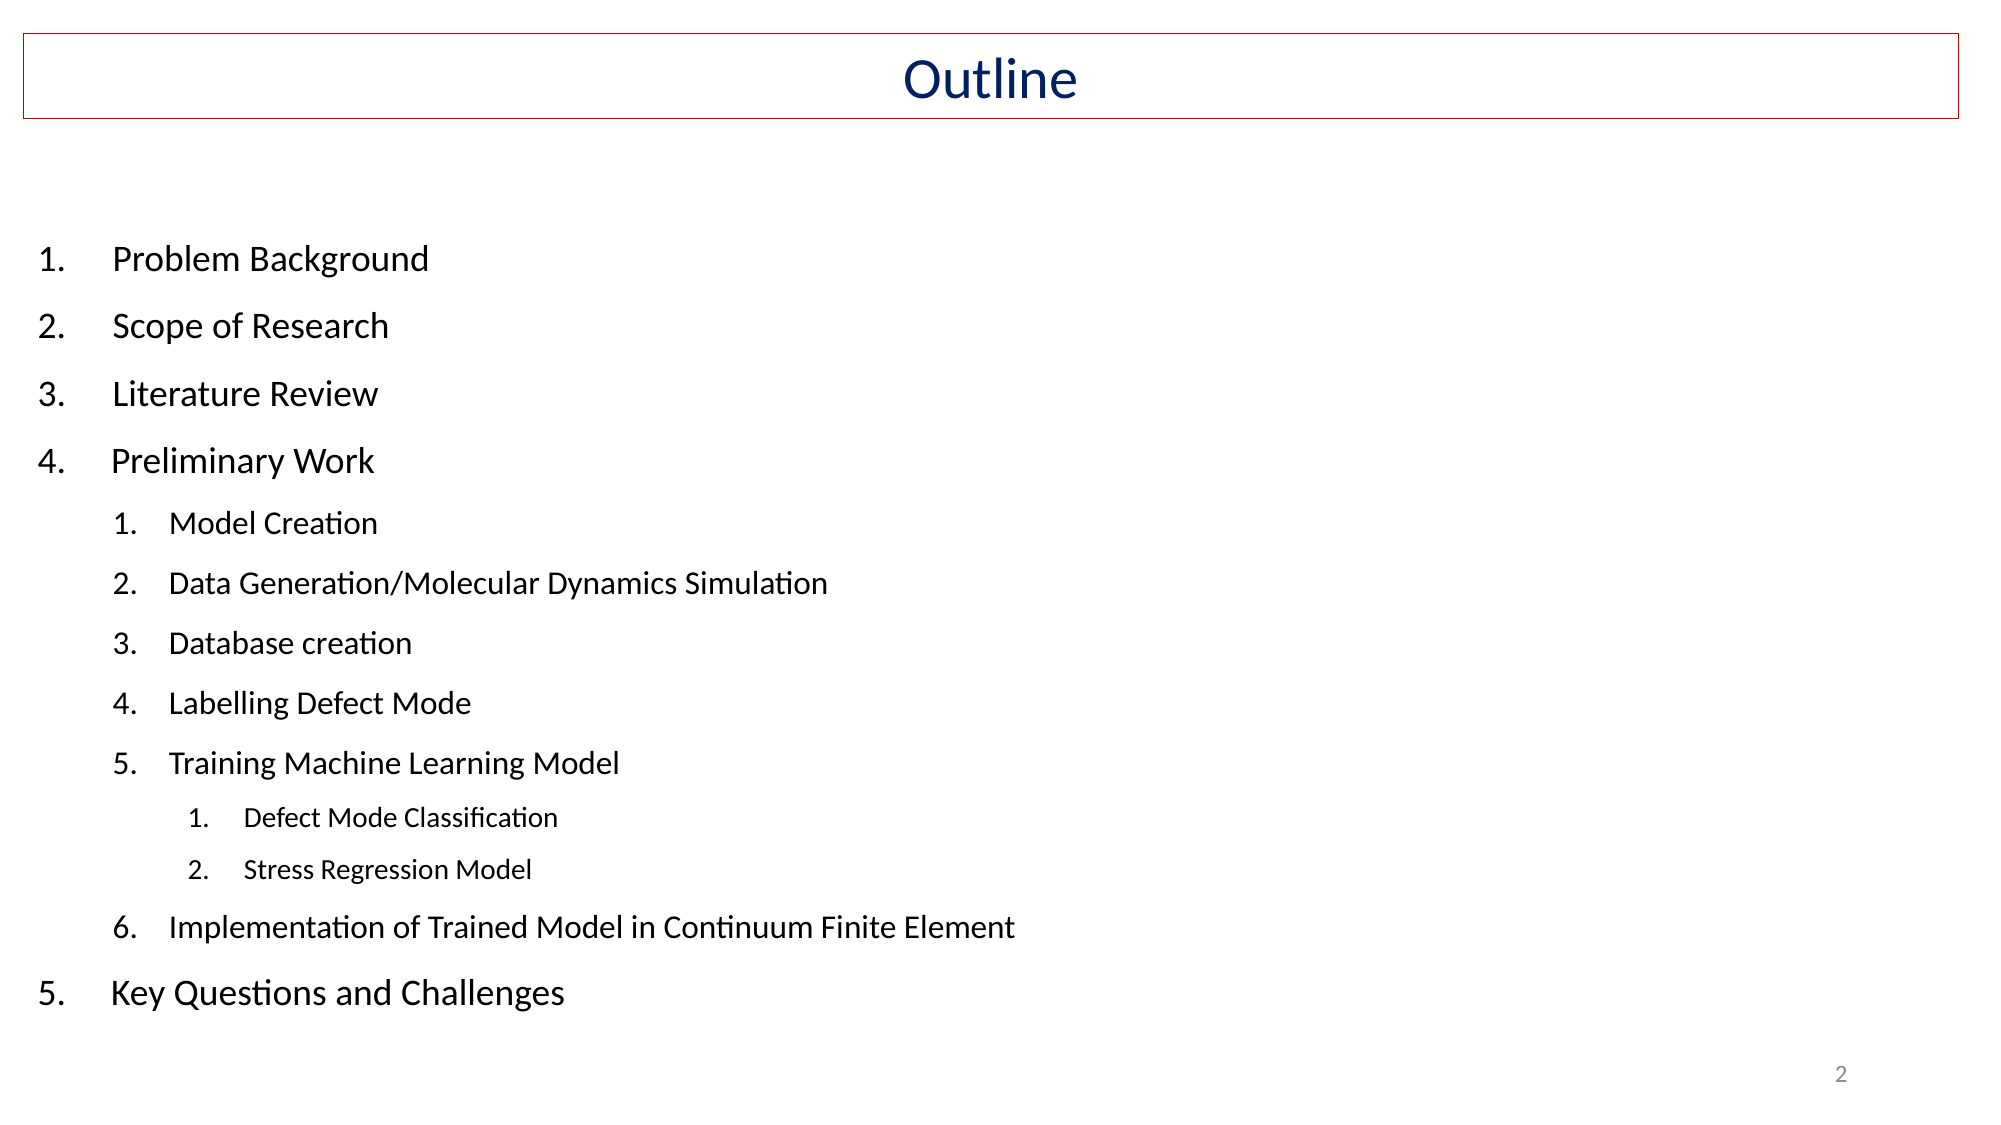

Outline

Problem Background
Scope of Research
Literature Review
  Preliminary Work
Model Creation
Data Generation/Molecular Dynamics Simulation
Database creation
Labelling Defect Mode
Training Machine Learning Model
Defect Mode Classification
Stress Regression Model
Implementation of Trained Model in Continuum Finite Element
  Key Questions and Challenges

2